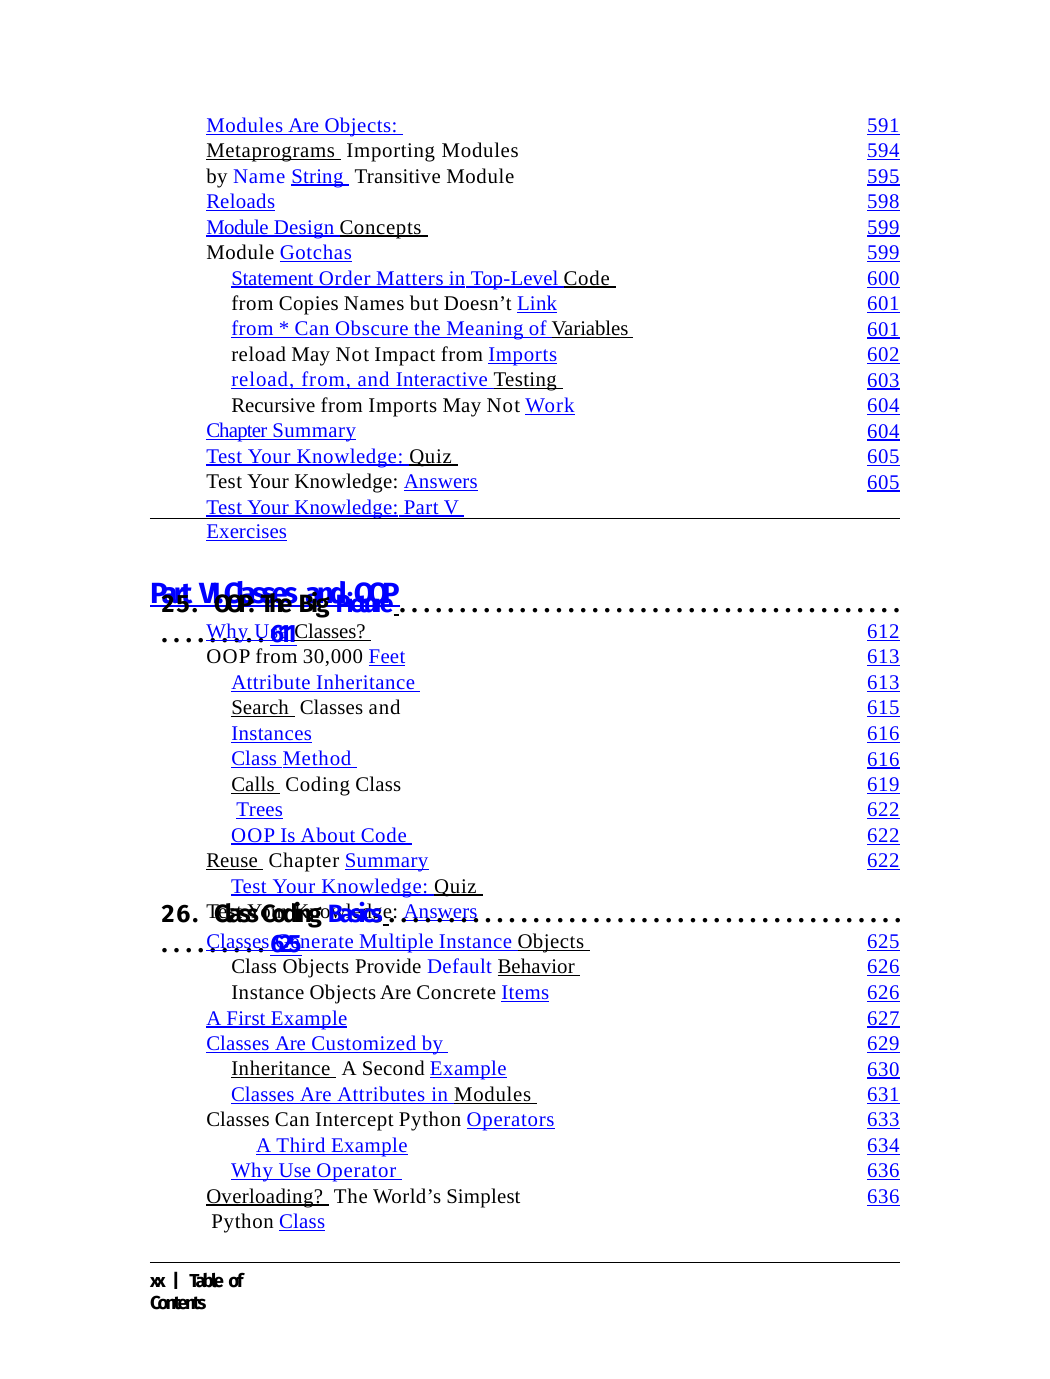

Modules Are Objects: Metaprograms  Importing Modules by Name String  Transitive Module Reloads
Module Design Concepts  Module Gotchas
Statement Order Matters in Top-Level Code  from Copies Names but Doesn’t Link
from * Can Obscure the Meaning of Variables  reload May Not Impact from Imports
reload, from, and Interactive Testing  Recursive from Imports May Not Work
Chapter Summary
Test Your Knowledge: Quiz  Test Your Knowledge: Answers
Test Your Knowledge: Part V Exercises

Part VI.	Classes and OOP
591
594
595
598
599
599
600
601
601
602
603
604
604
605
605

25.  OOP: The Big Picture . . . . . . . . . . . . . . . . . . . . . . . . . . . . . . . . . . . . . . . . . . . . . . . . . . . 611
Why Use Classes?  OOP from 30,000 Feet
Attribute Inheritance Search  Classes and Instances
Class Method Calls  Coding Class Trees
OOP Is About Code Reuse  Chapter Summary
Test Your Knowledge: Quiz  Test Your Knowledge: Answers
612
613
613
615
616
616
619
622
622
622
26.  Class Coding Basics . . . . . . . . . . . . . . . . . . . . . . . . . . . . . . . . . . . . . . . . . . . . . . . . . . . . 625
Classes Generate Multiple Instance Objects  Class Objects Provide Default Behavior  Instance Objects Are Concrete Items
A First Example
Classes Are Customized by Inheritance  A Second Example
Classes Are Attributes in Modules  Classes Can Intercept Python Operators
A Third Example
Why Use Operator Overloading?  The World’s Simplest Python Class
625
626
626
627
629
630
631
633
634
636
636

xx  |  Table of Contents